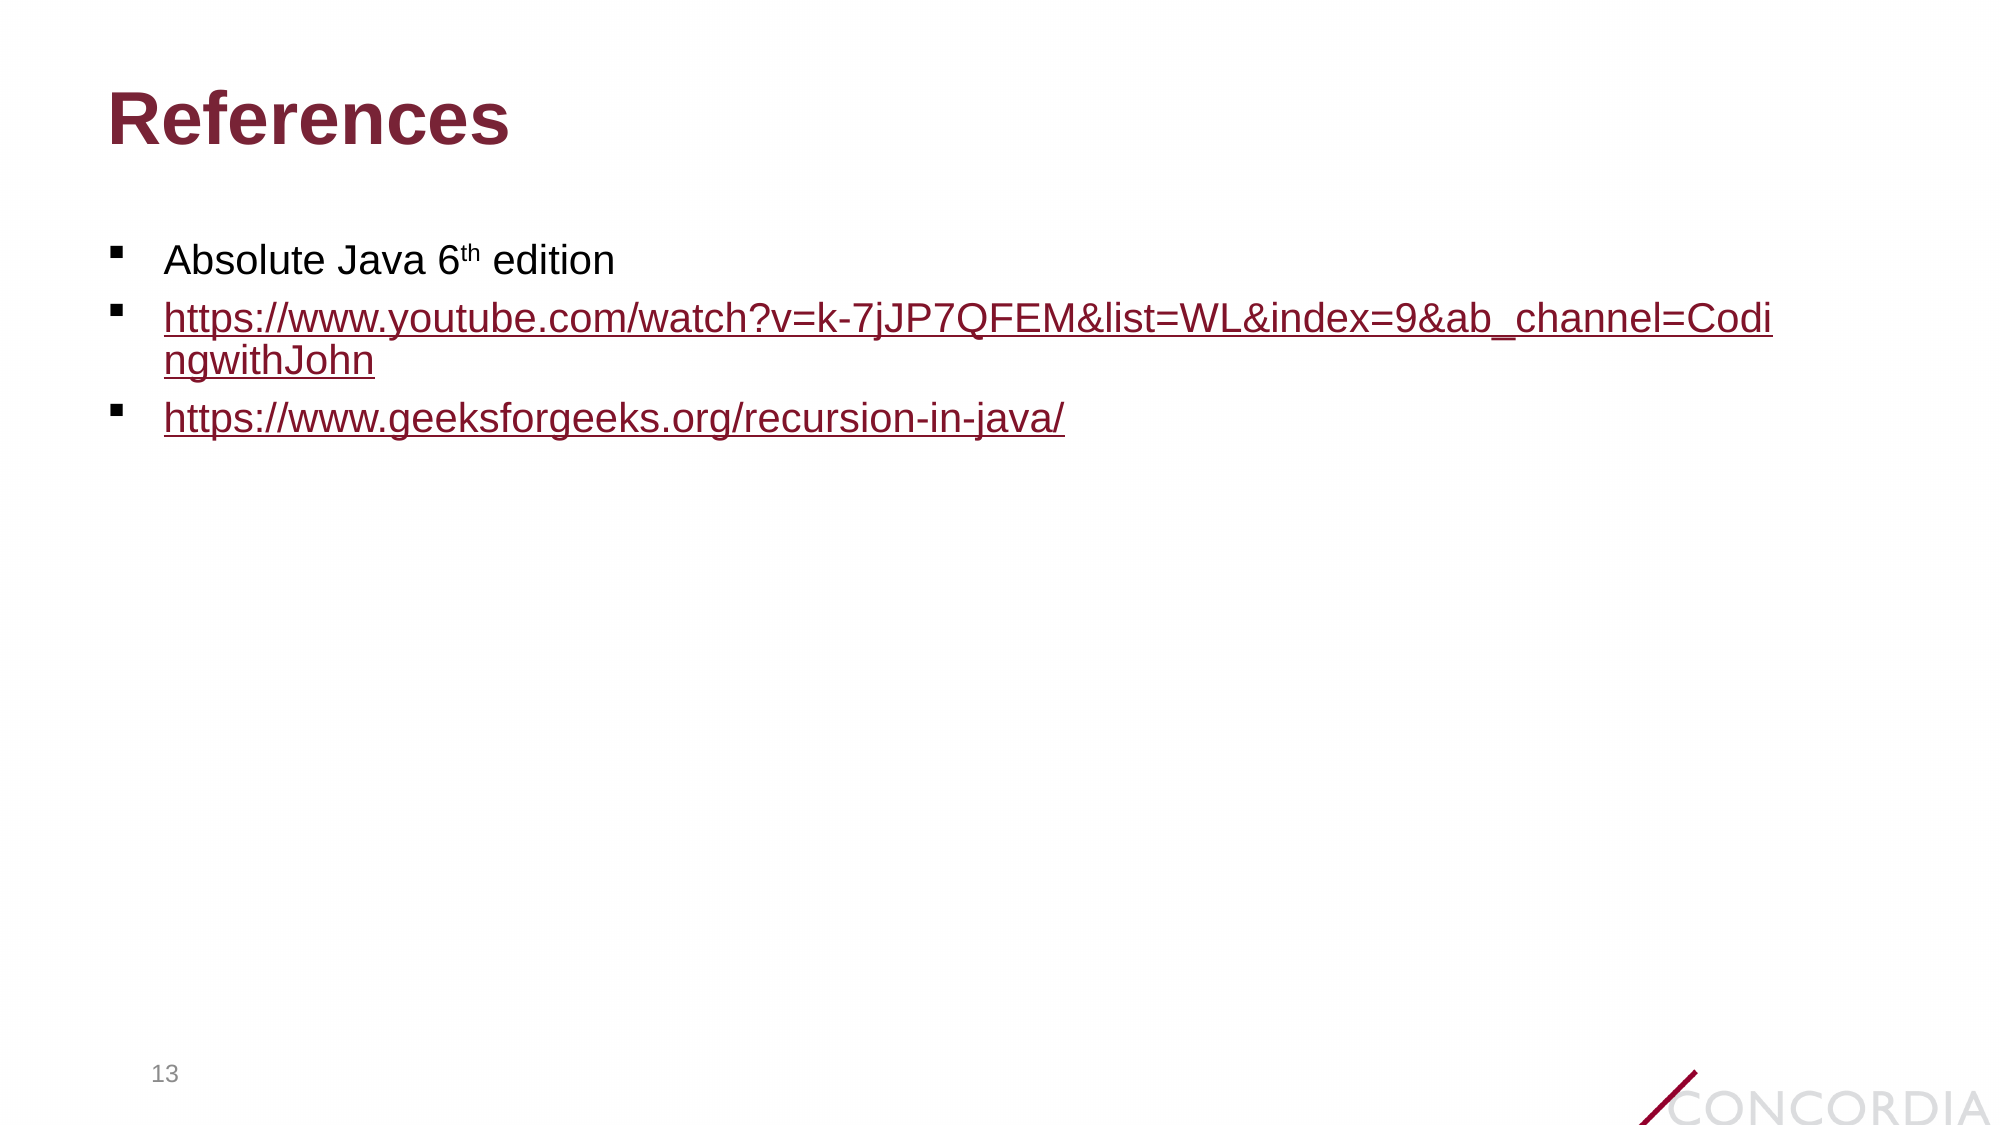

# References
Absolute Java 6th edition
https://www.youtube.com/watch?v=k-7jJP7QFEM&list=WL&index=9&ab_channel=CodingwithJohn
https://www.geeksforgeeks.org/recursion-in-java/

13